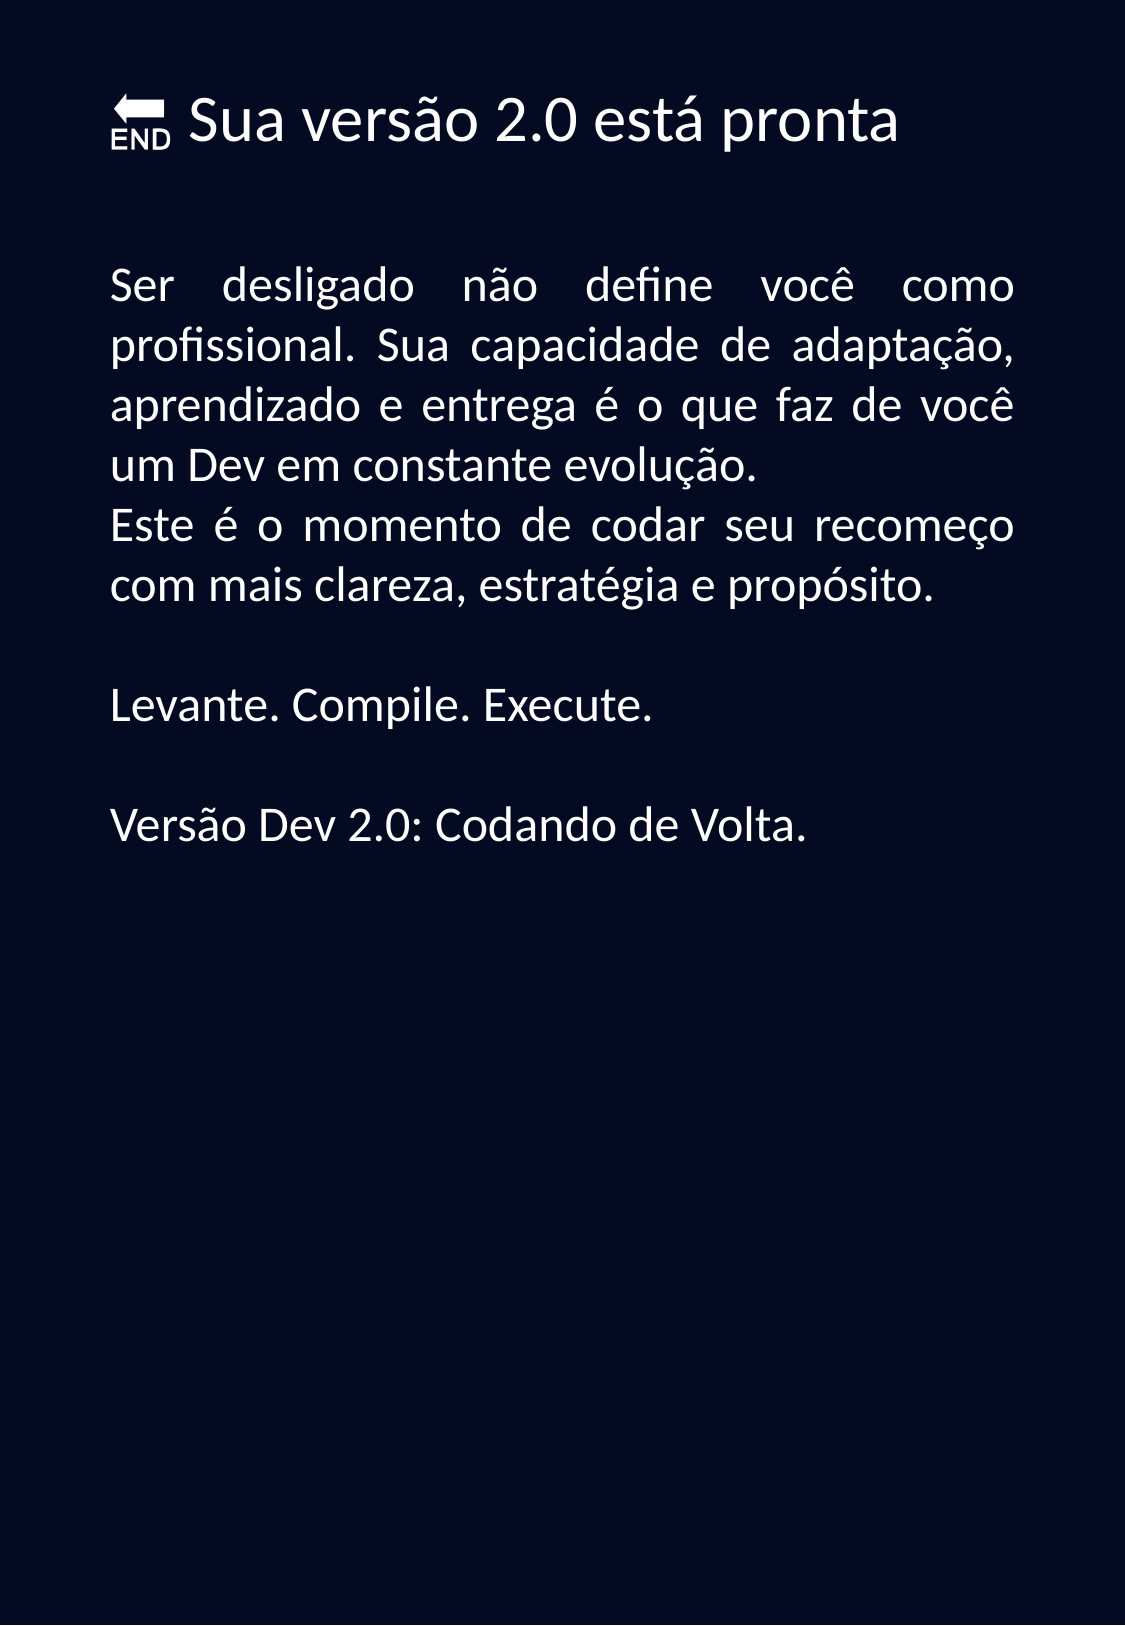

🔚 Sua versão 2.0 está pronta
Ser desligado não define você como profissional. Sua capacidade de adaptação, aprendizado e entrega é o que faz de você um Dev em constante evolução.
Este é o momento de codar seu recomeço com mais clareza, estratégia e propósito.

Levante. Compile. Execute.

Versão Dev 2.0: Codando de Volta.